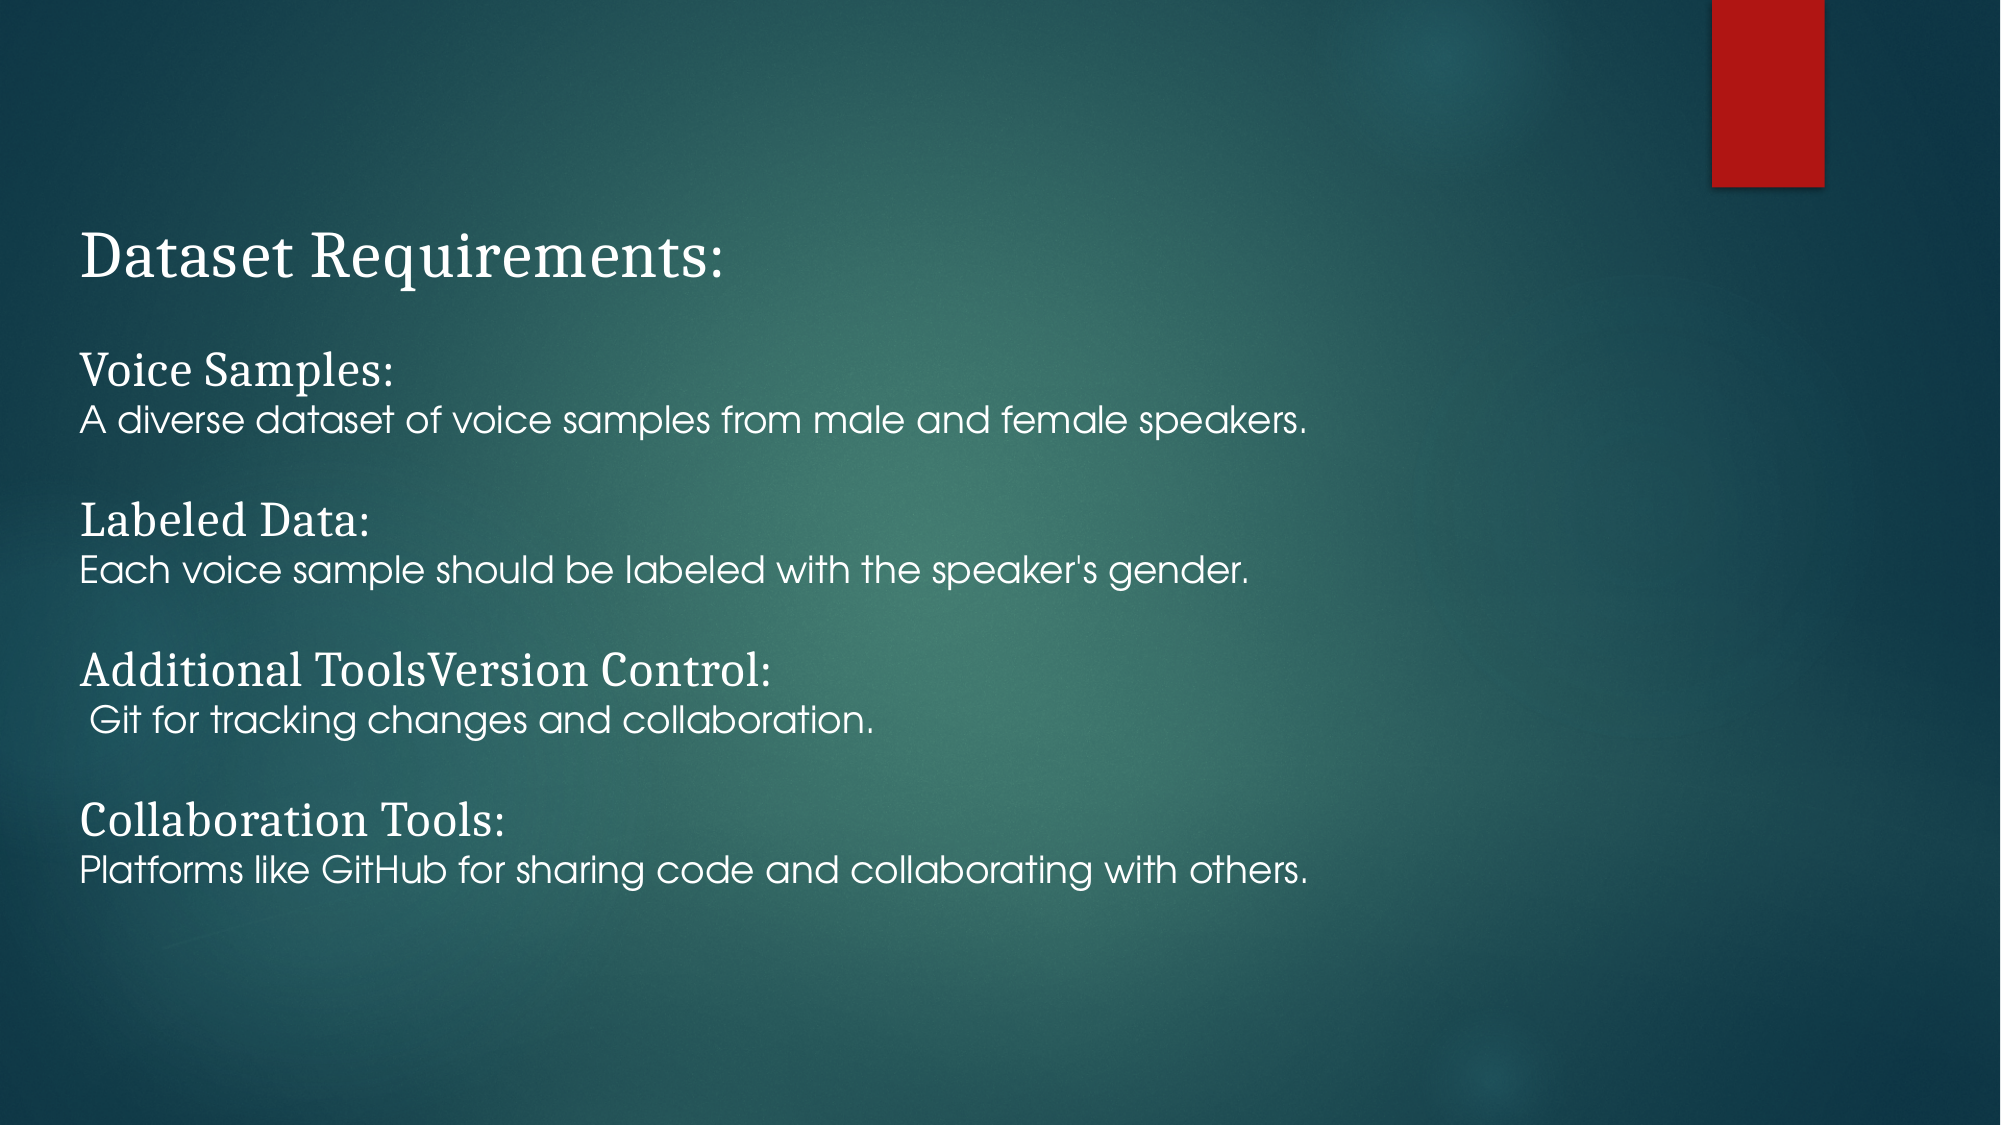

Dataset Requirements:

Voice Samples:
A diverse dataset of voice samples from male and female speakers.

Labeled Data:
Each voice sample should be labeled with the speaker's gender.

Additional ToolsVersion Control:
 Git for tracking changes and collaboration.

Collaboration Tools:
Platforms like GitHub for sharing code and collaborating with others.